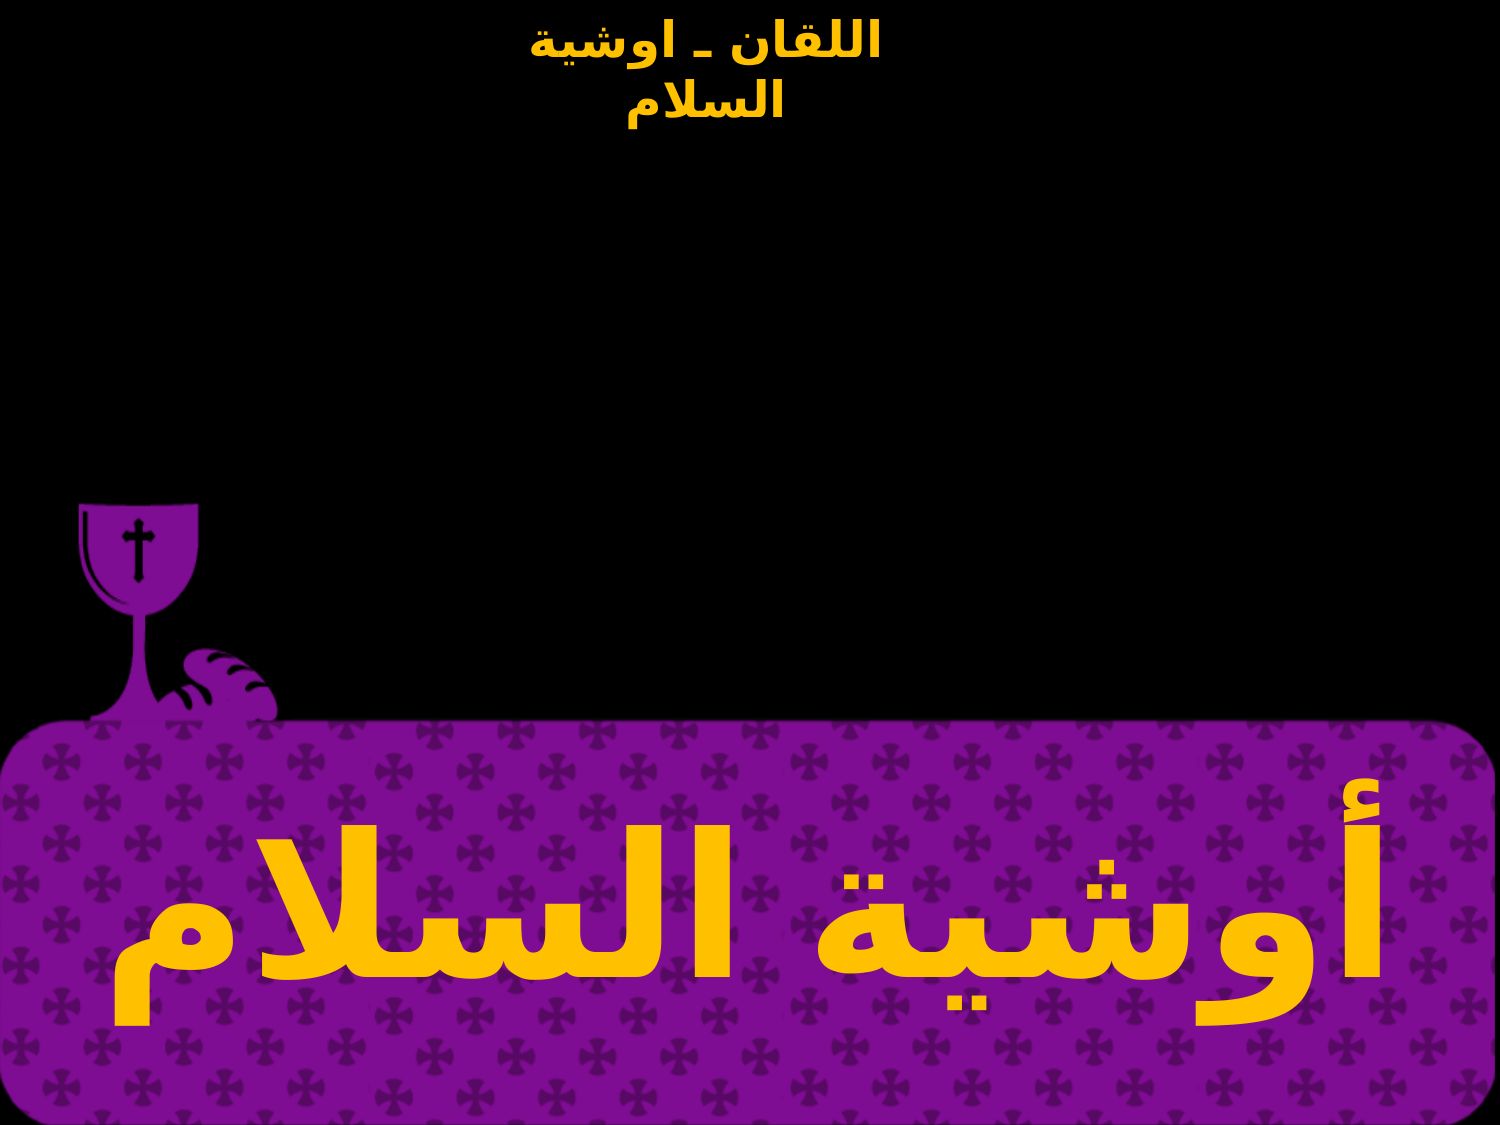

| أوشية السلام |
| --- |